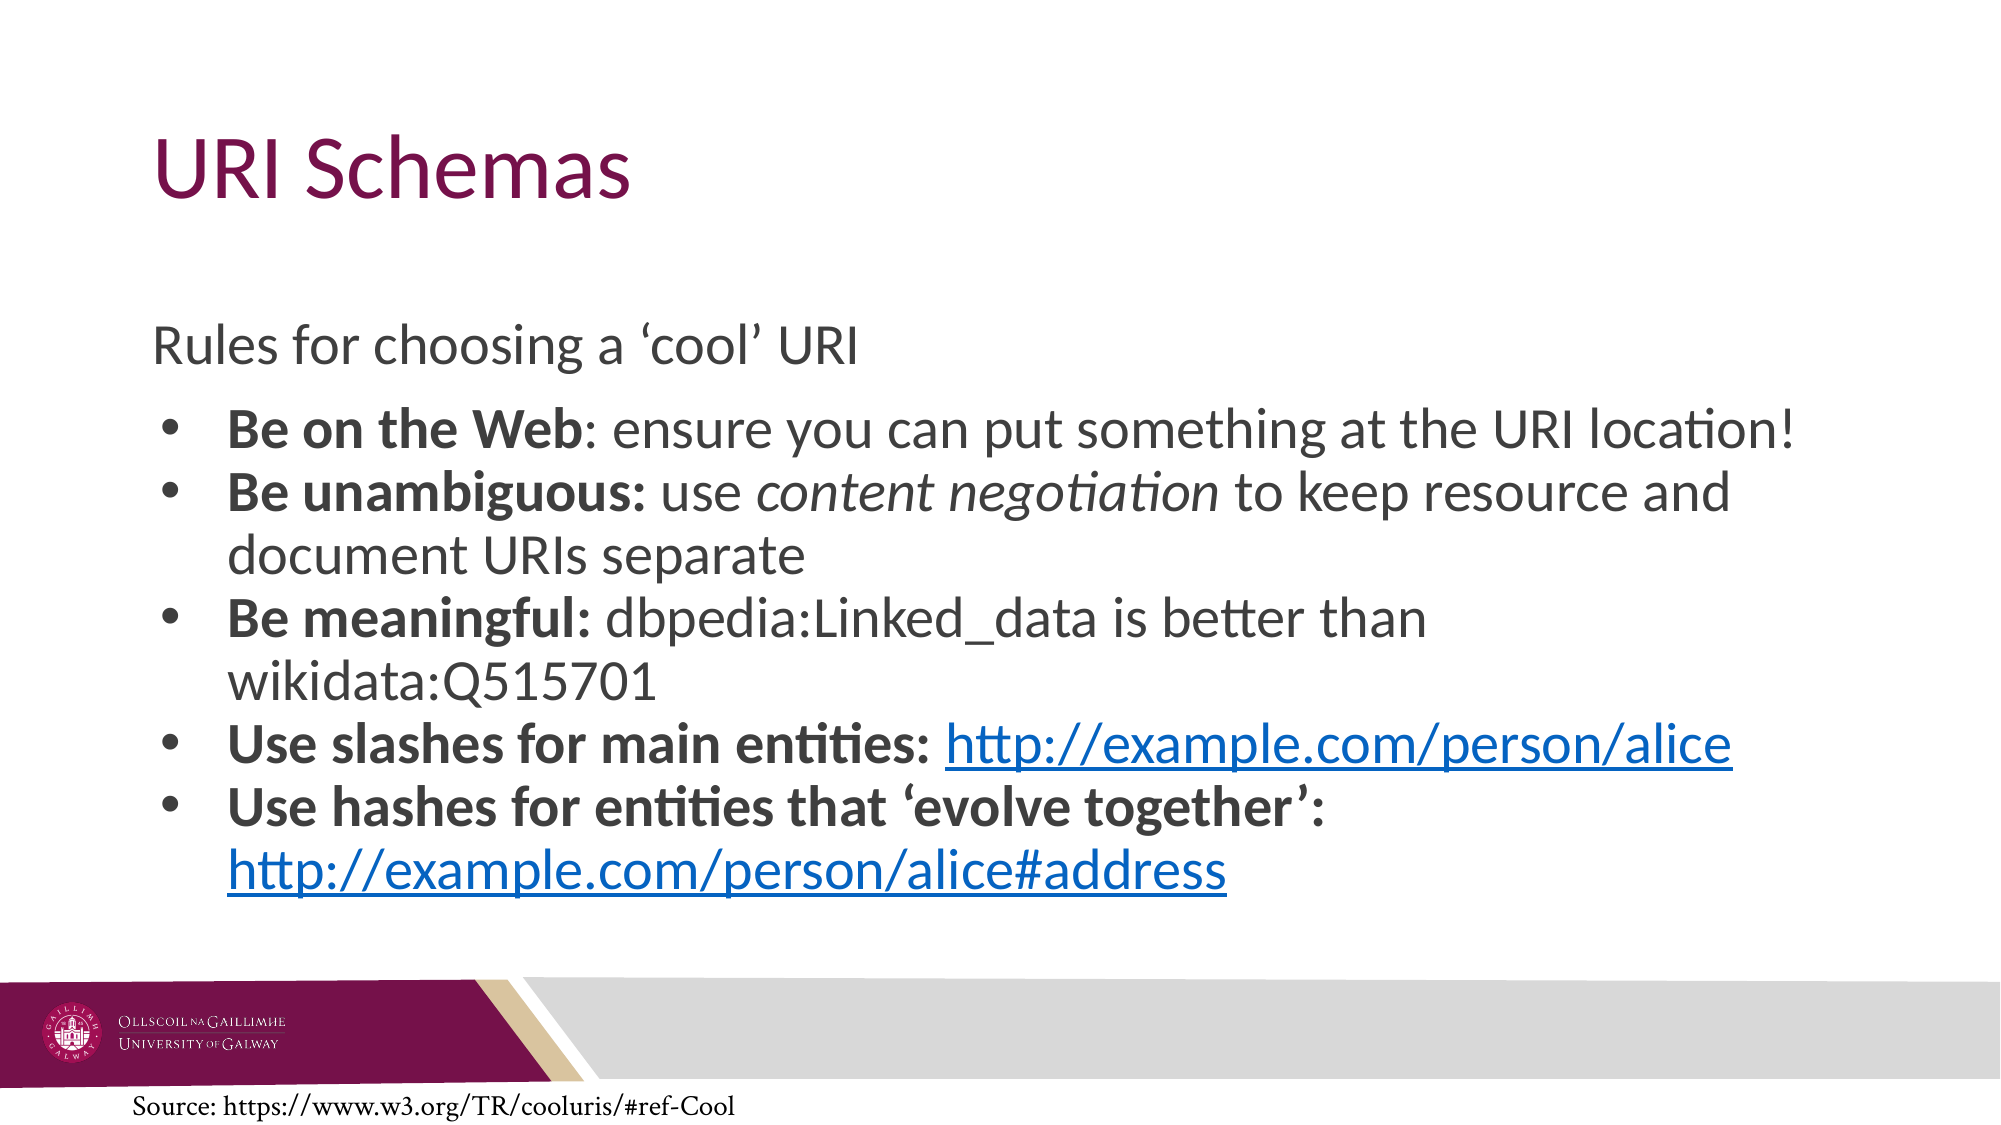

# URI Schemas
Rules for choosing a ‘cool’ URI
Be on the Web: ensure you can put something at the URI location!
Be unambiguous: use content negotiation to keep resource and document URIs separate
Be meaningful: dbpedia:Linked_data is better than wikidata:Q515701
Use slashes for main entities: http://example.com/person/alice
Use hashes for entities that ‘evolve together’: http://example.com/person/alice#address
Source: https://www.w3.org/TR/cooluris/#ref-Cool